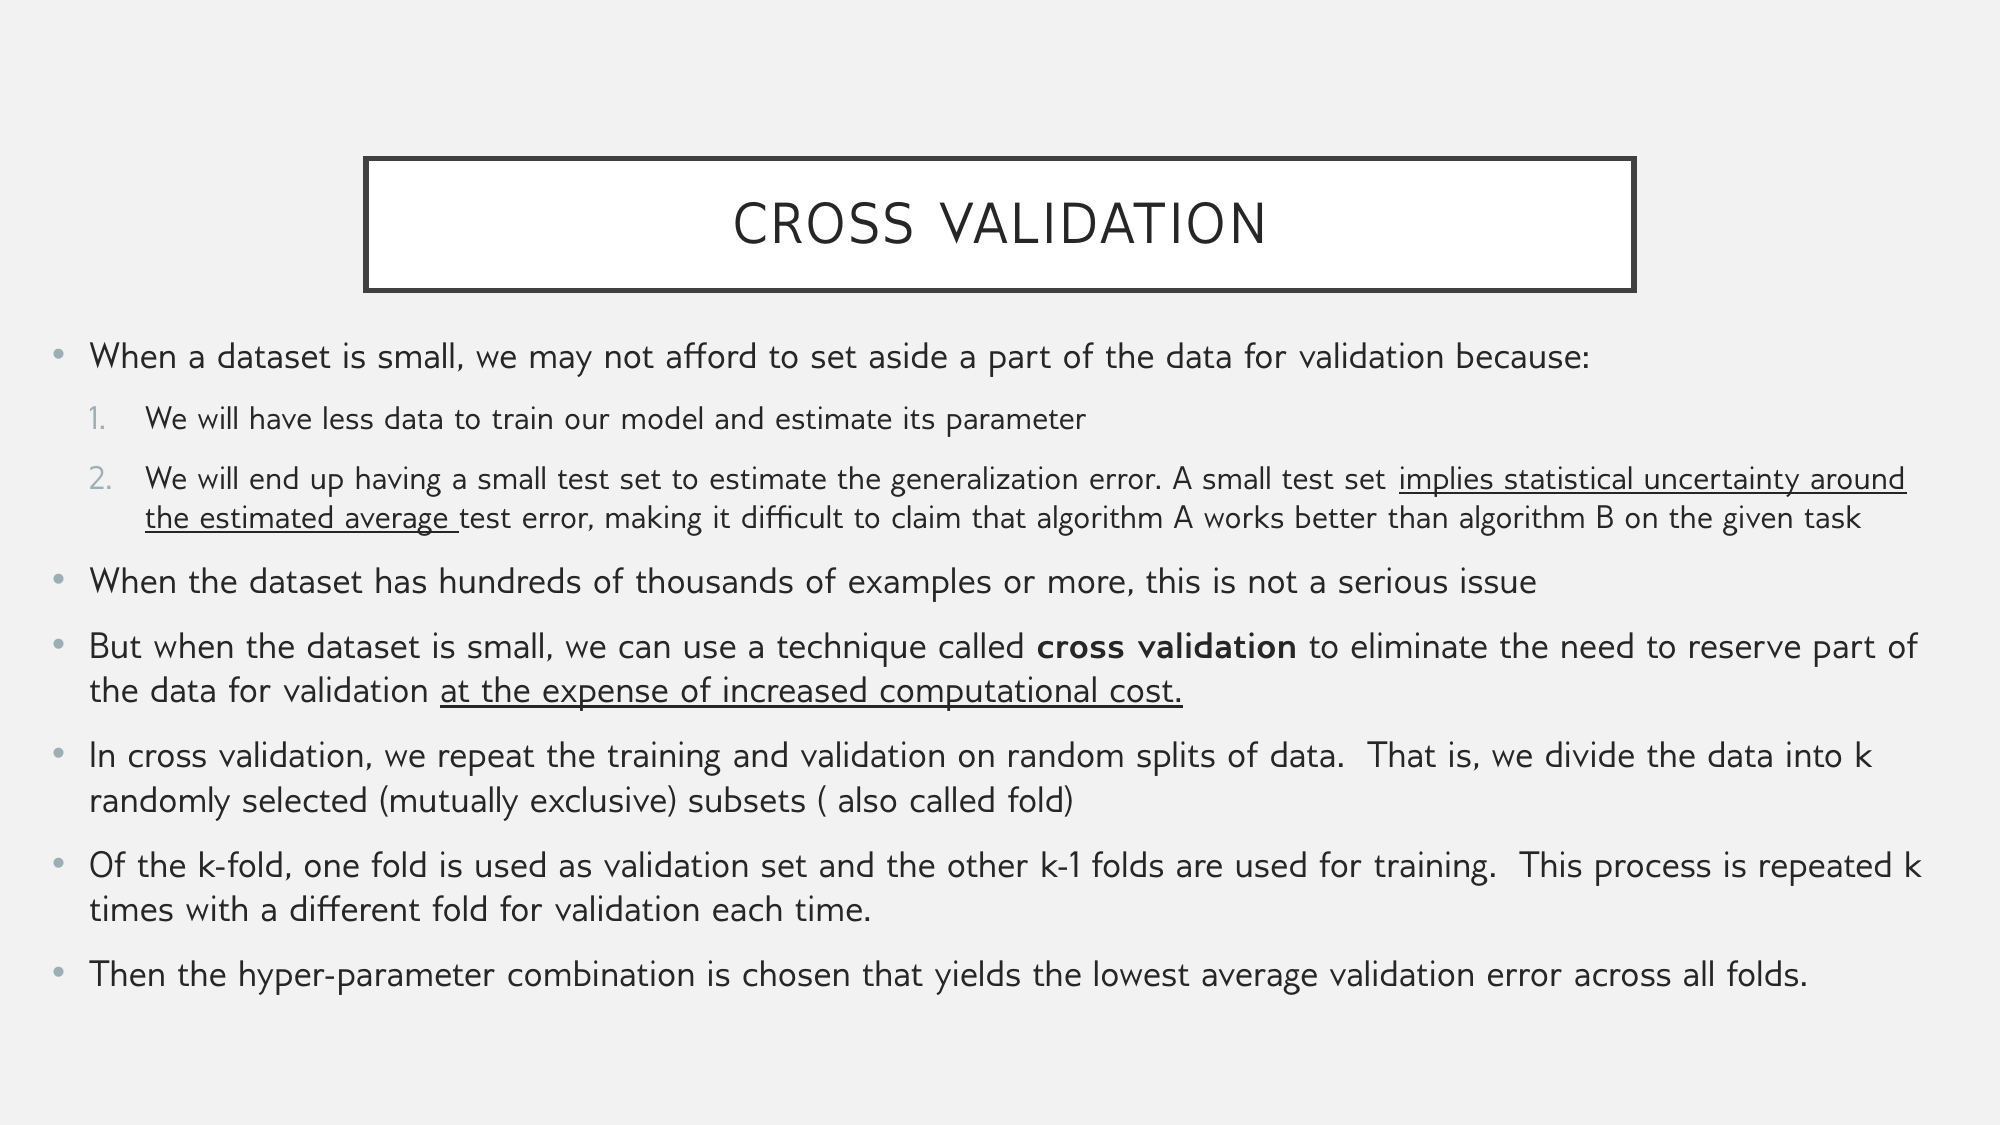

# Cross Validation
When a dataset is small, we may not afford to set aside a part of the data for validation because:
We will have less data to train our model and estimate its parameter
We will end up having a small test set to estimate the generalization error. A small test set implies statistical uncertainty around the estimated average test error, making it diﬃcult to claim that algorithm A works better than algorithm B on the given task
When the dataset has hundreds of thousands of examples or more, this is not a serious issue
But when the dataset is small, we can use a technique called cross validation to eliminate the need to reserve part of the data for validation at the expense of increased computational cost.
In cross validation, we repeat the training and validation on random splits of data.  That is, we divide the data into k randomly selected (mutually exclusive) subsets ( also called fold)
Of the k-fold, one fold is used as validation set and the other k-1 folds are used for training.  This process is repeated k times with a different fold for validation each time.
Then the hyper-parameter combination is chosen that yields the lowest average validation error across all folds.